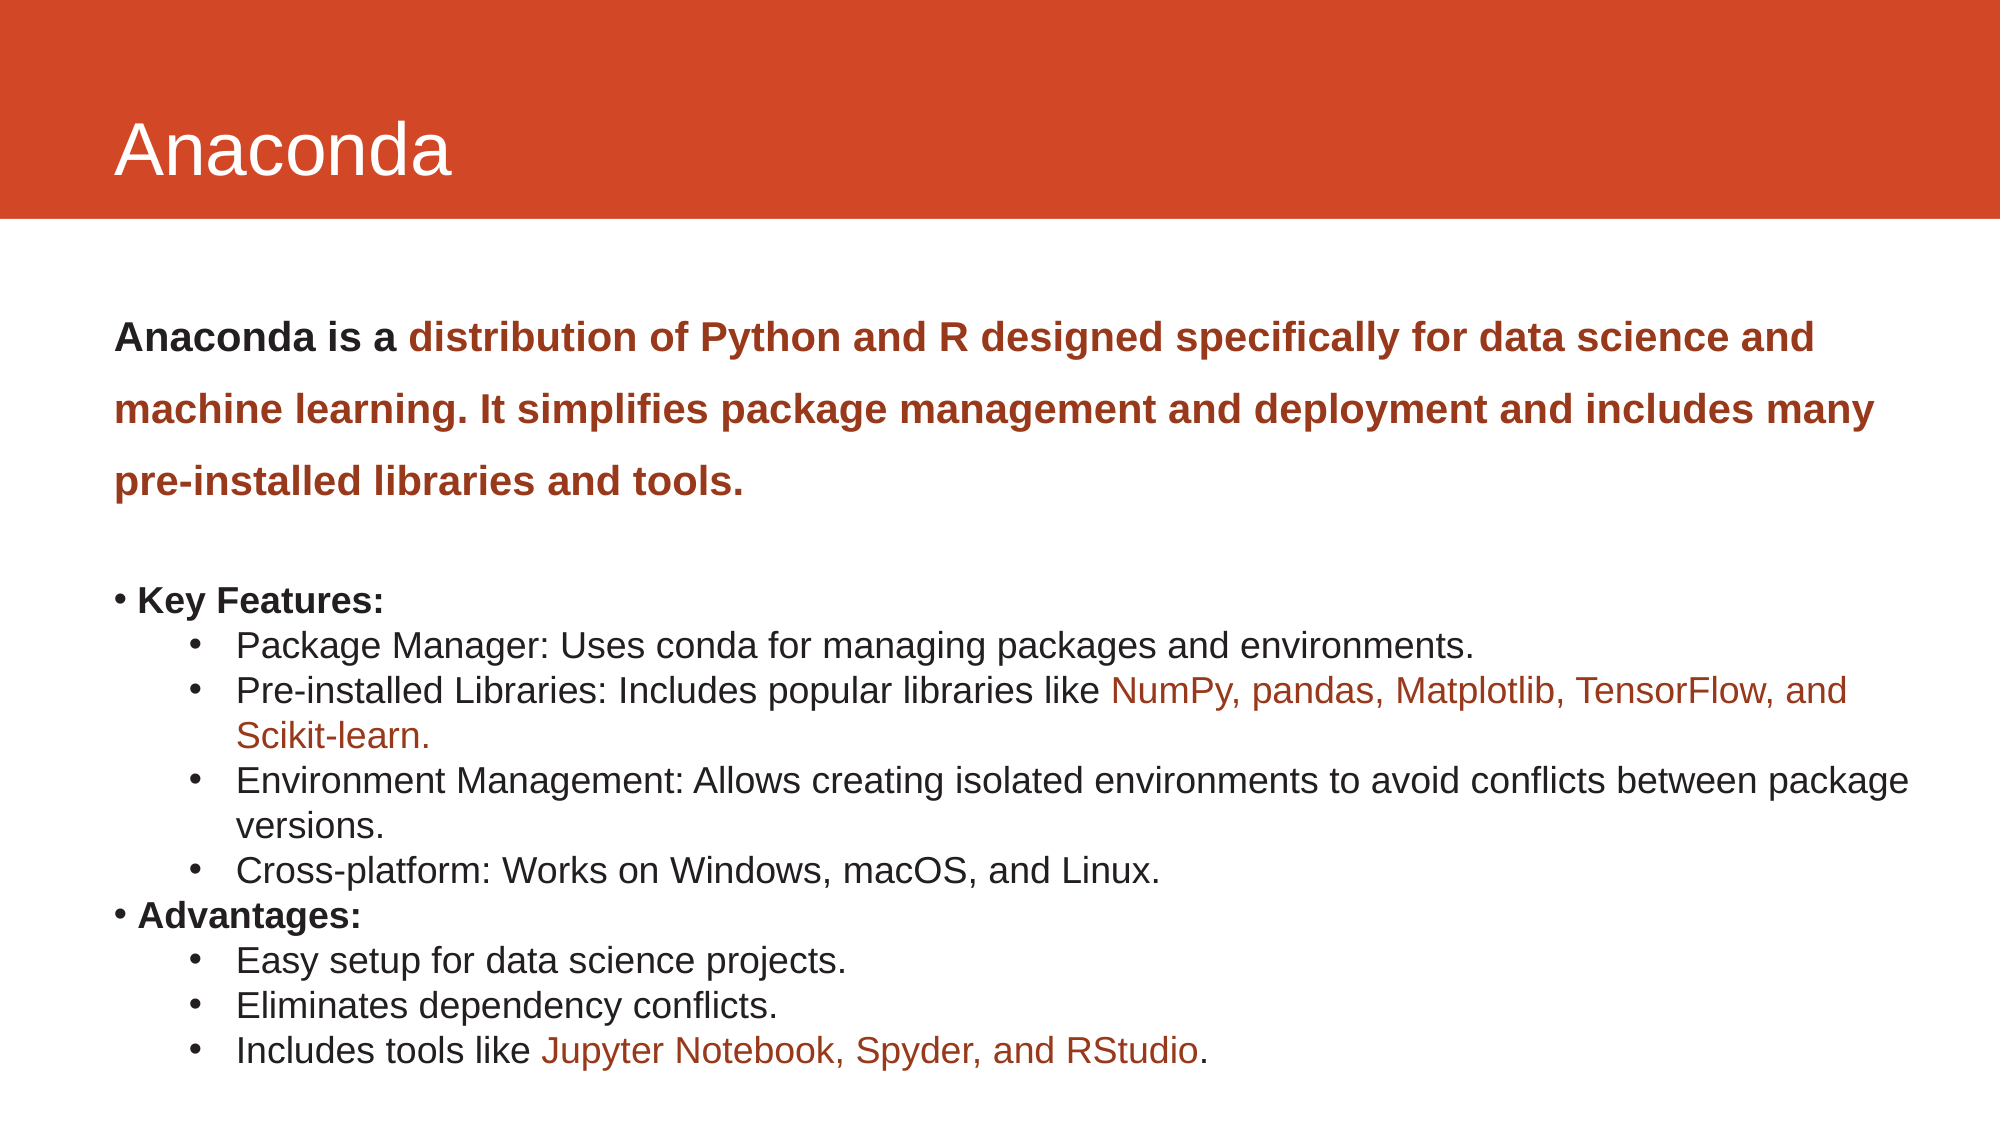

# Anaconda
Anaconda is a distribution of Python and R designed specifically for data science and machine learning. It simplifies package management and deployment and includes many pre-installed libraries and tools.

 Key Features:
Package Manager: Uses conda for managing packages and environments.
Pre-installed Libraries: Includes popular libraries like NumPy, pandas, Matplotlib, TensorFlow, and Scikit-learn.
Environment Management: Allows creating isolated environments to avoid conflicts between package versions.
Cross-platform: Works on Windows, macOS, and Linux.
 Advantages:
Easy setup for data science projects.
Eliminates dependency conflicts.
Includes tools like Jupyter Notebook, Spyder, and RStudio.